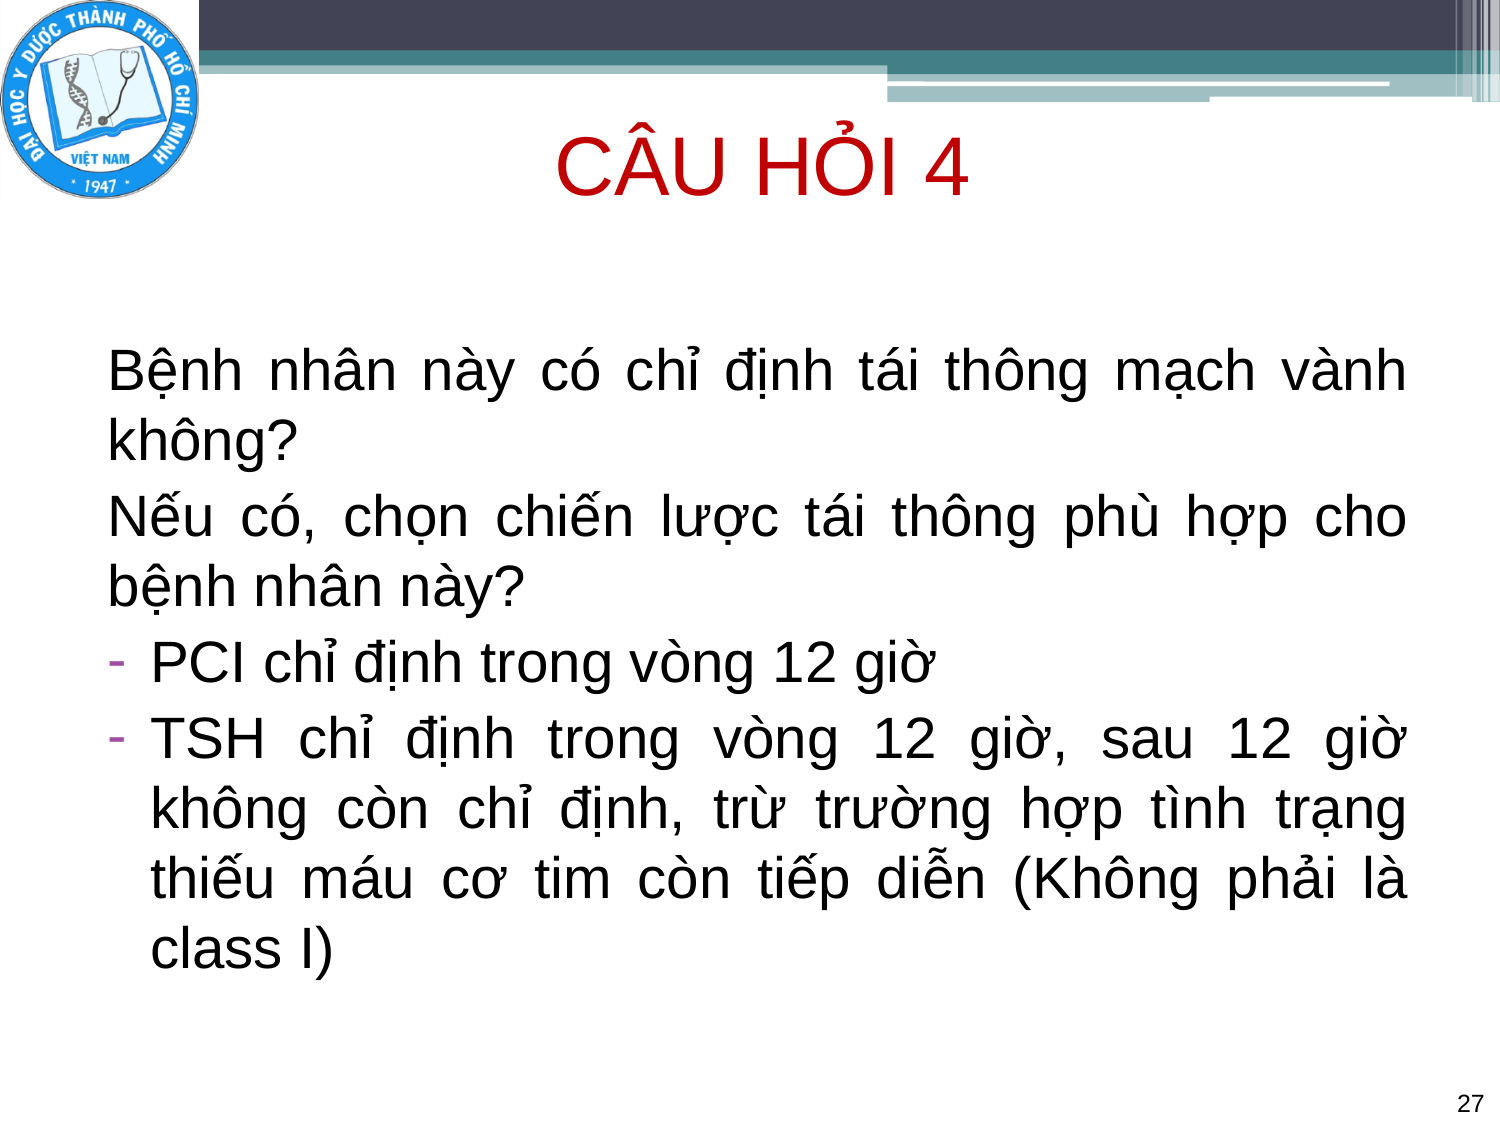

# CÂU HỎI 4
Bệnh nhân này có chỉ định tái thông mạch vành không?
Nếu có, chọn chiến lược tái thông phù hợp cho bệnh nhân này?
PCI chỉ định trong vòng 12 giờ
TSH chỉ định trong vòng 12 giờ, sau 12 giờ không còn chỉ định, trừ trường hợp tình trạng thiếu máu cơ tim còn tiếp diễn (Không phải là class I)

27